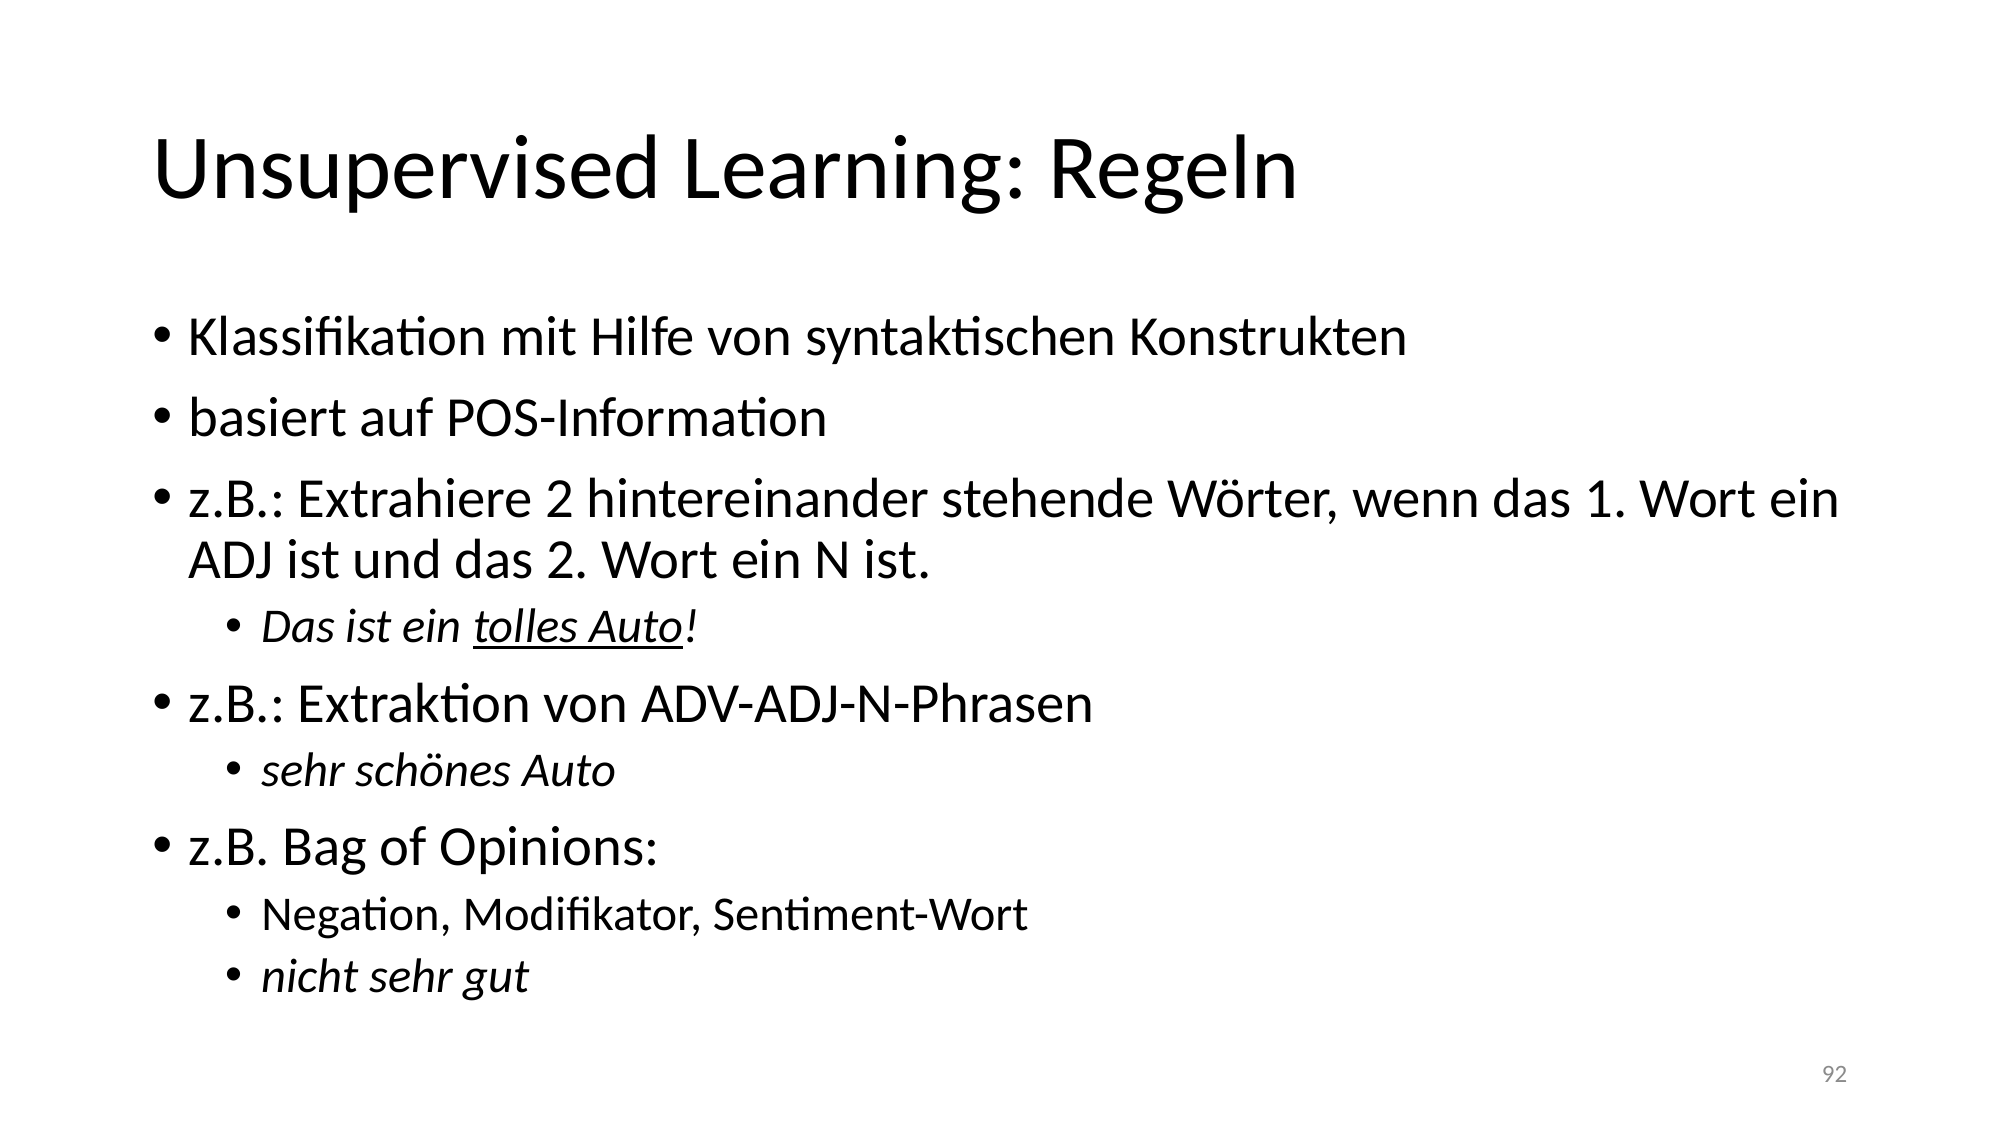

# Unsupervised Learning: Regeln
Klassifikation mit Hilfe von syntaktischen Konstrukten
basiert auf POS-Information
z.B.: Extrahiere 2 hintereinander stehende Wörter, wenn das 1. Wort ein ADJ ist und das 2. Wort ein N ist.
Das ist ein tolles Auto!
z.B.: Extraktion von ADV-ADJ-N-Phrasen
sehr schönes Auto
z.B. Bag of Opinions:
Negation, Modifikator, Sentiment-Wort
nicht sehr gut

92